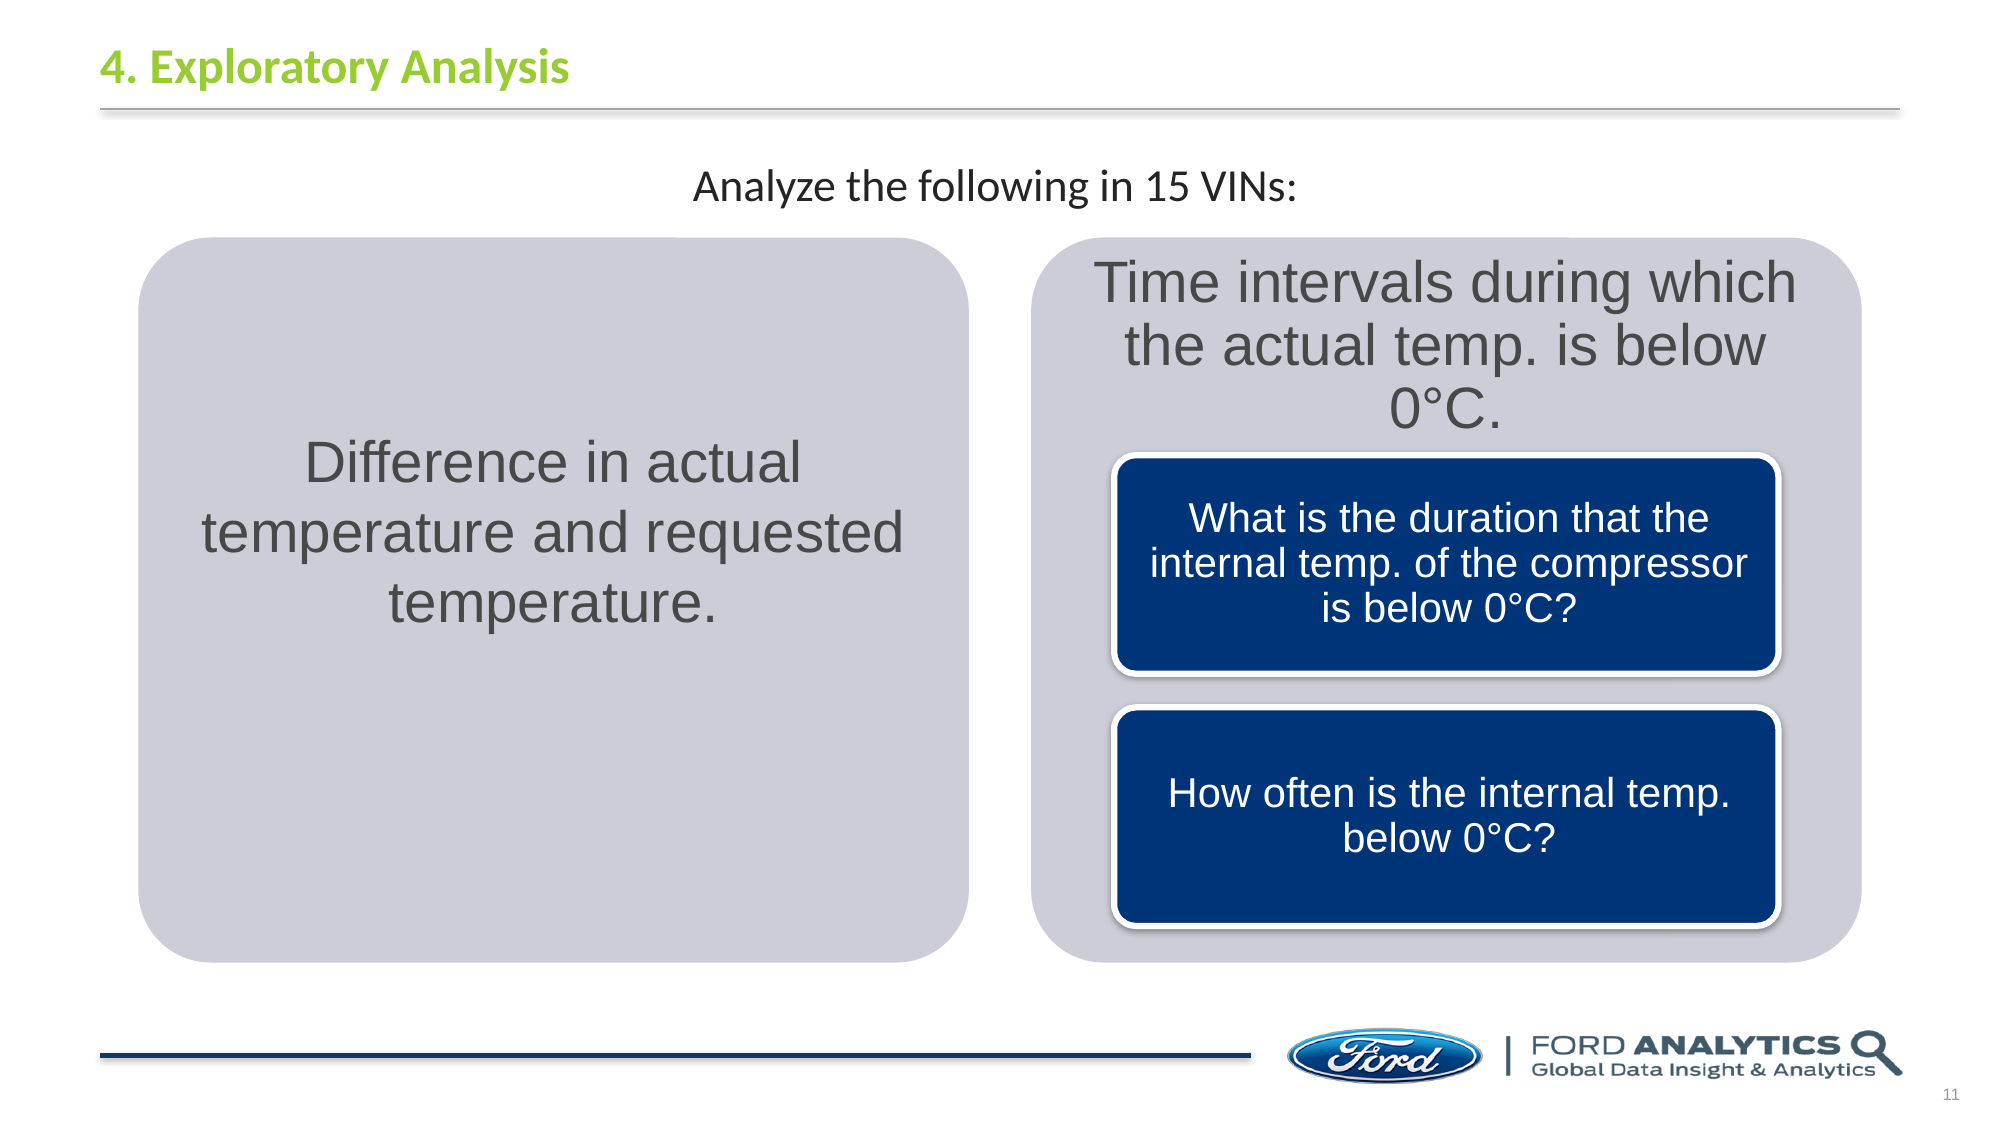

# 4. Exploratory Analysis
Analyze the following in 15 VINs:

Time intervals during which the actual temp. is below 0°C.
What is the duration that the internal temp. of the compressor is below 0°C?
How often is the internal temp. below 0°C?
Difference in actual temperature and requested temperature.
11